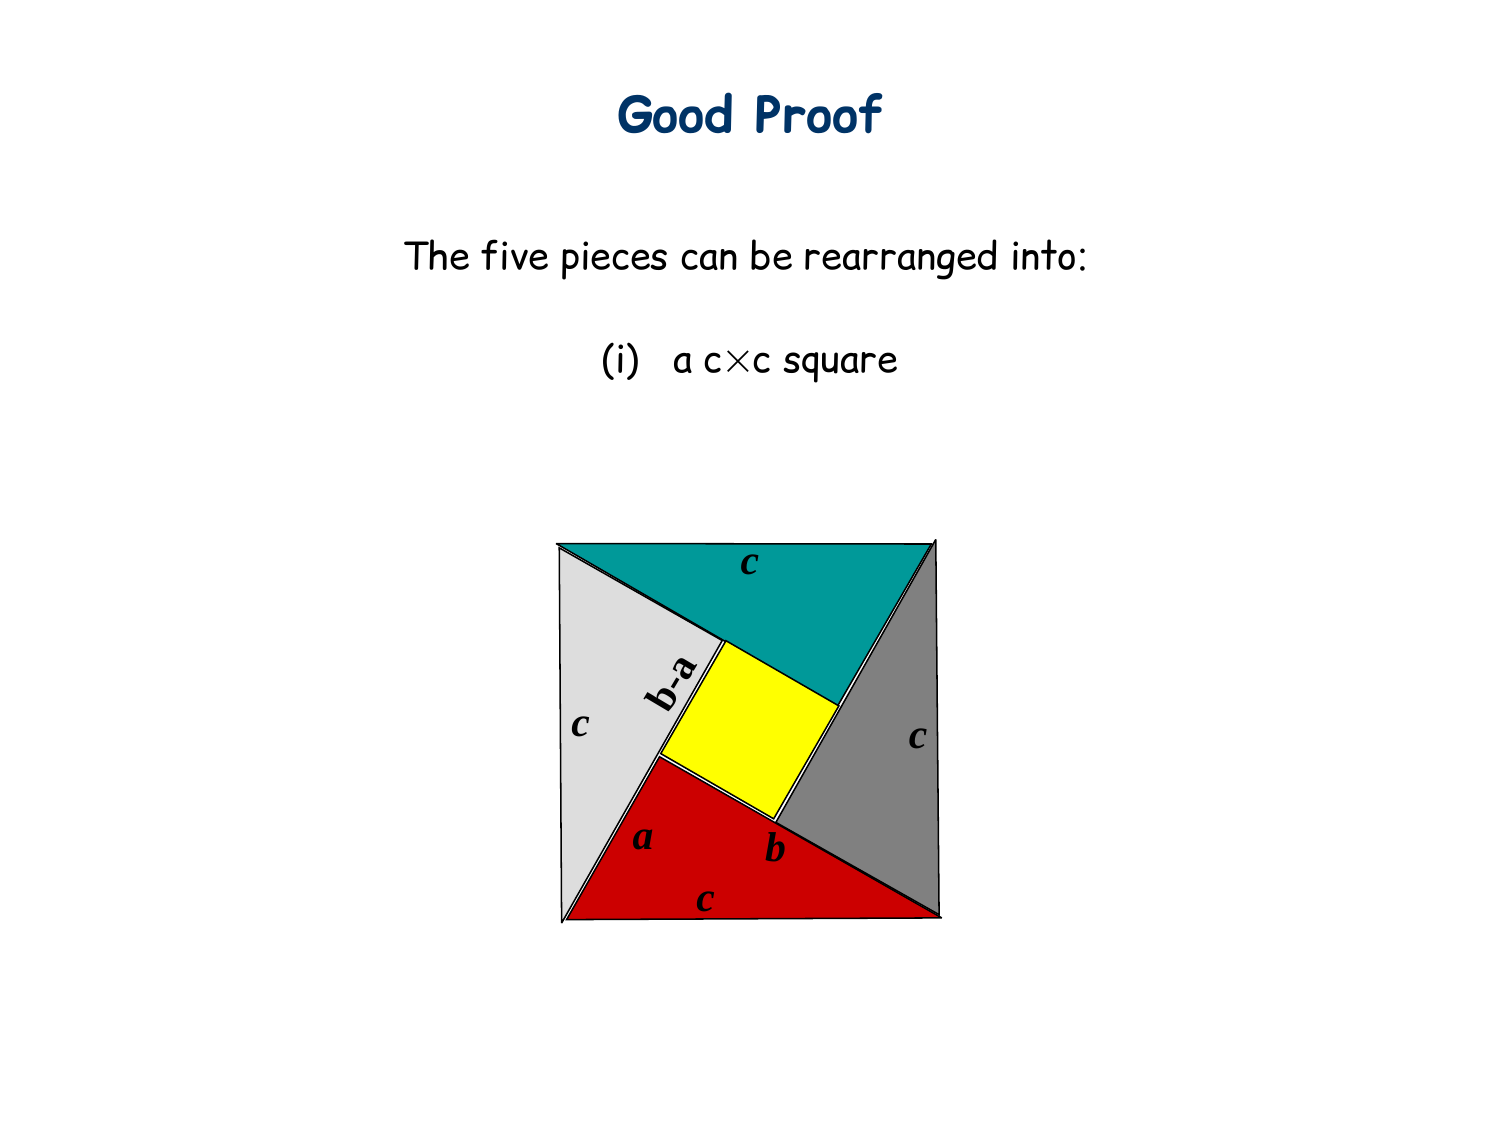

Good Proof
The five pieces can be rearranged into:
(i)   a c×c square

c

b-a

c
c

a
b
c